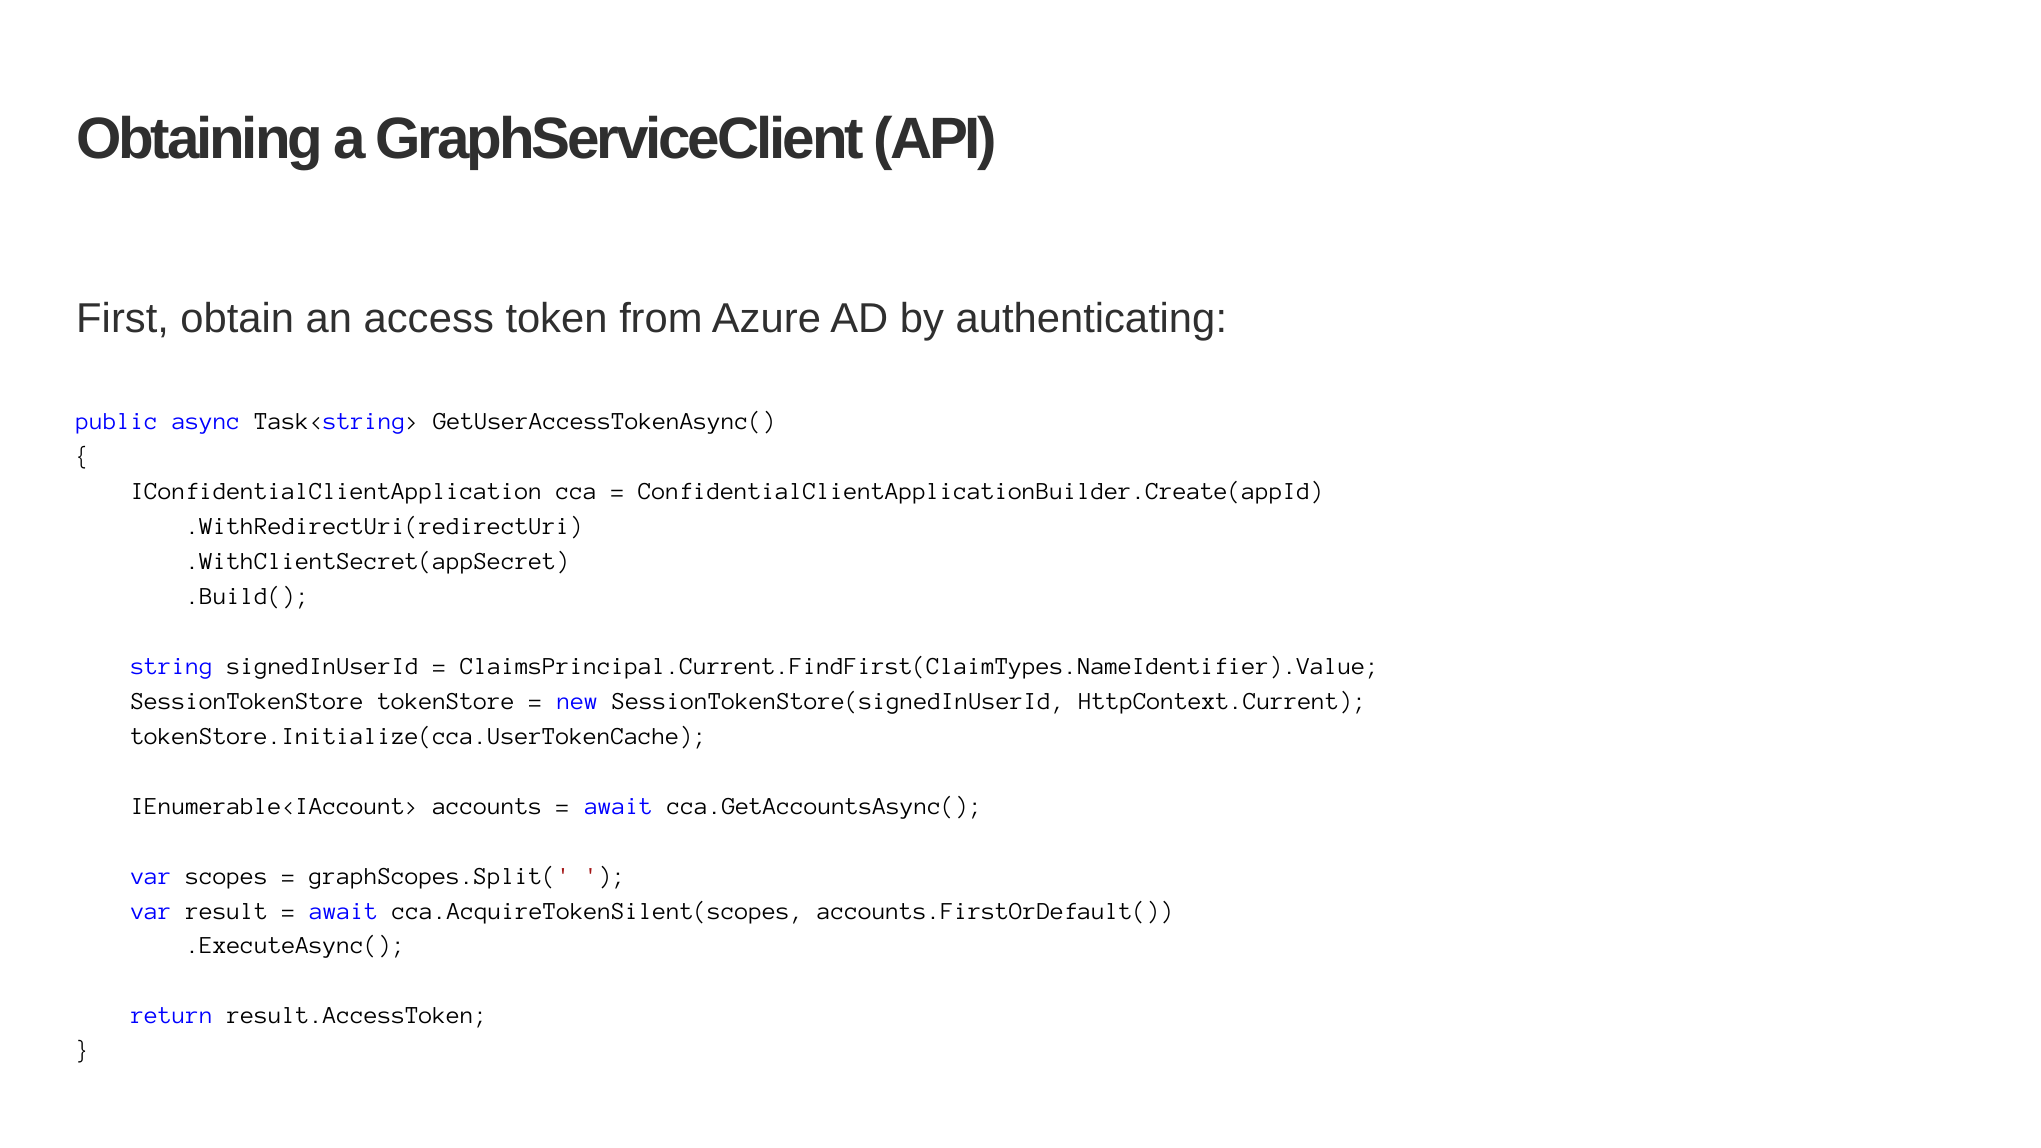

# Obtaining a GraphServiceClient (API)
First, obtain an access token from Azure AD by authenticating:

public async Task<string> GetUserAccessTokenAsync()
{
    IConfidentialClientApplication cca = ConfidentialClientApplicationBuilder.Create(appId)
        .WithRedirectUri(redirectUri)
        .WithClientSecret(appSecret)
        .Build();

    string signedInUserId = ClaimsPrincipal.Current.FindFirst(ClaimTypes.NameIdentifier).Value;
    SessionTokenStore tokenStore = new SessionTokenStore(signedInUserId, HttpContext.Current);
    tokenStore.Initialize(cca.UserTokenCache);

    IEnumerable<IAccount> accounts = await cca.GetAccountsAsync();

    var scopes = graphScopes.Split(' ');
    var result = await cca.AcquireTokenSilent(scopes, accounts.FirstOrDefault())
        .ExecuteAsync();

    return result.AccessToken;
}